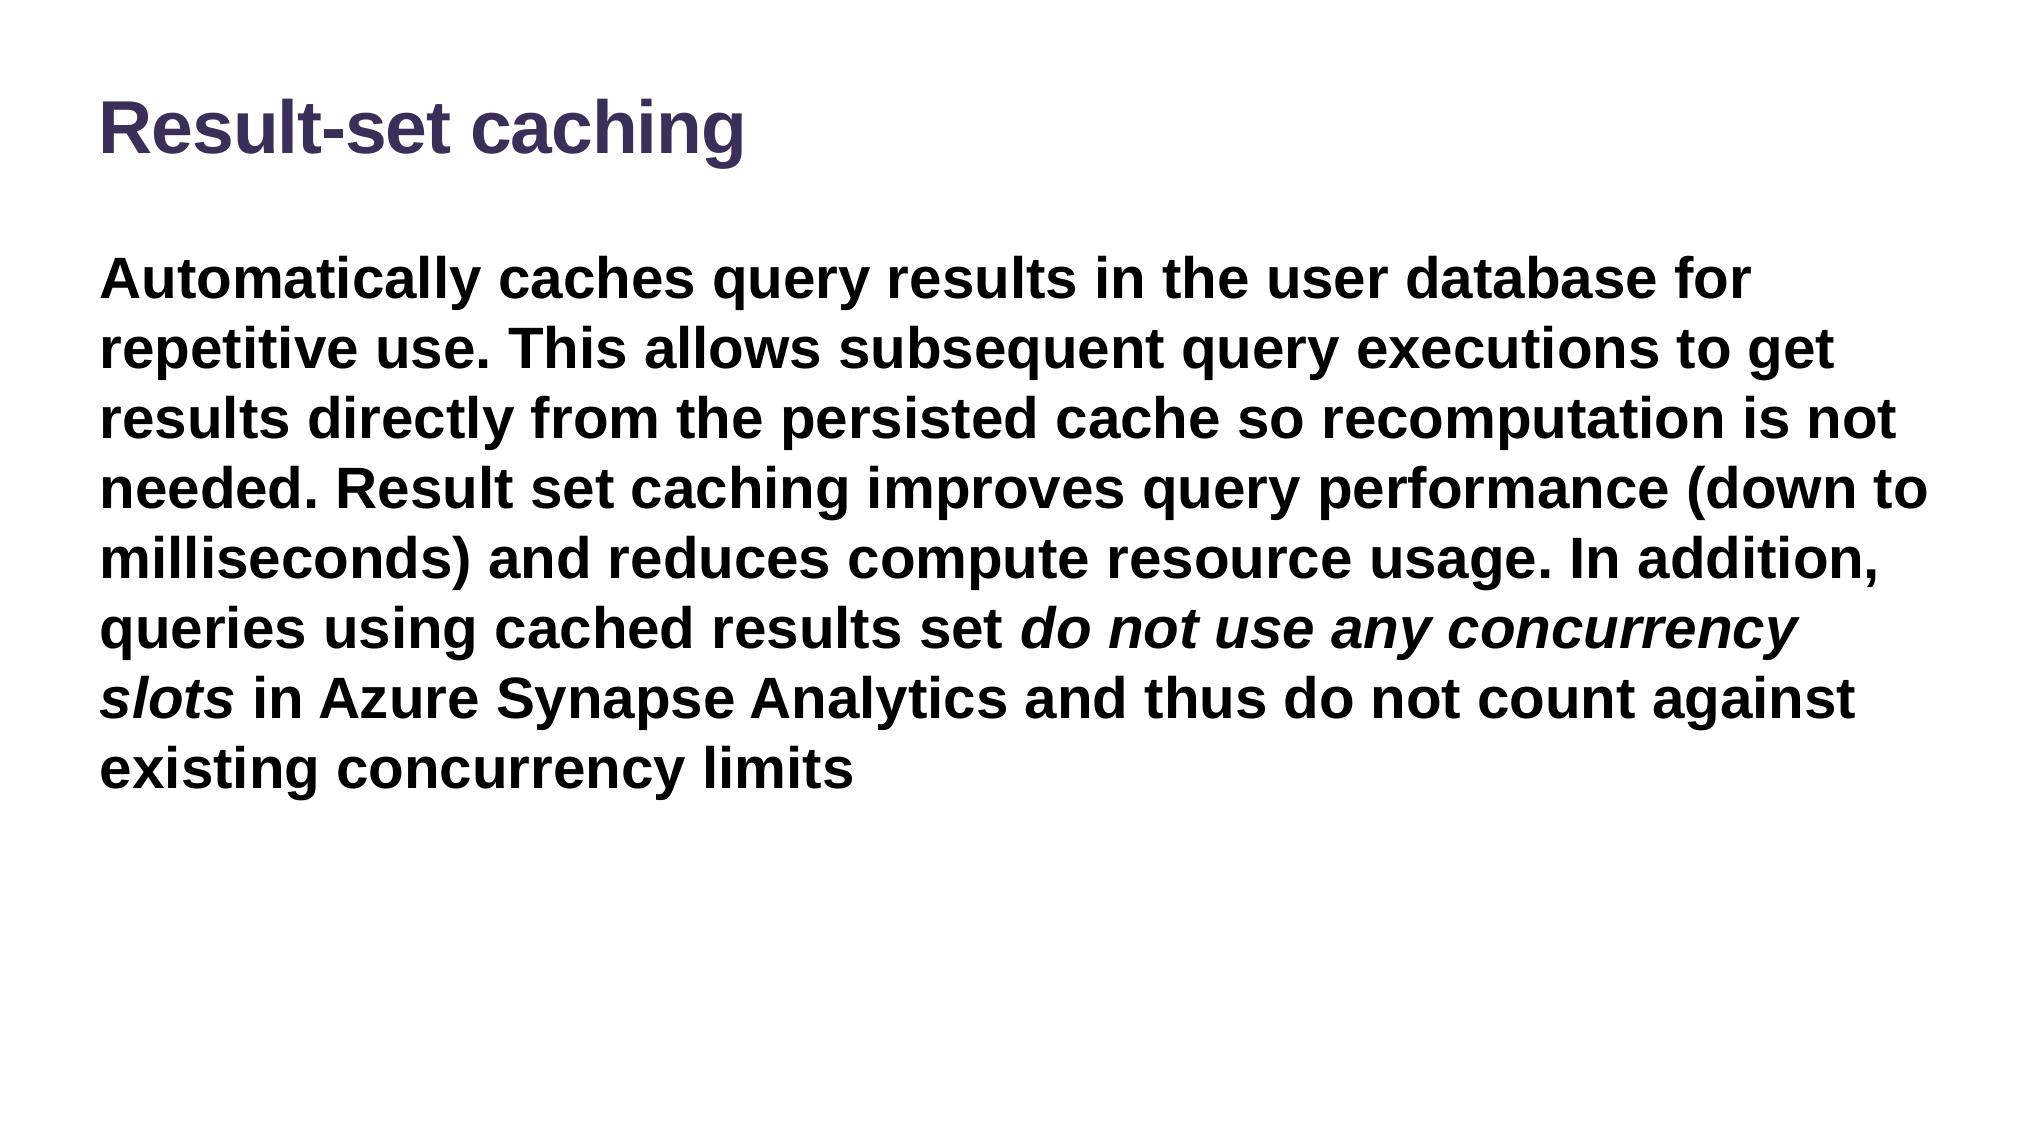

# Result-set caching
Automatically caches query results in the user database for repetitive use. This allows subsequent query executions to get results directly from the persisted cache so recomputation is not needed. Result set caching improves query performance (down to milliseconds) and reduces compute resource usage. In addition, queries using cached results set do not use any concurrency slots in Azure Synapse Analytics and thus do not count against existing concurrency limits